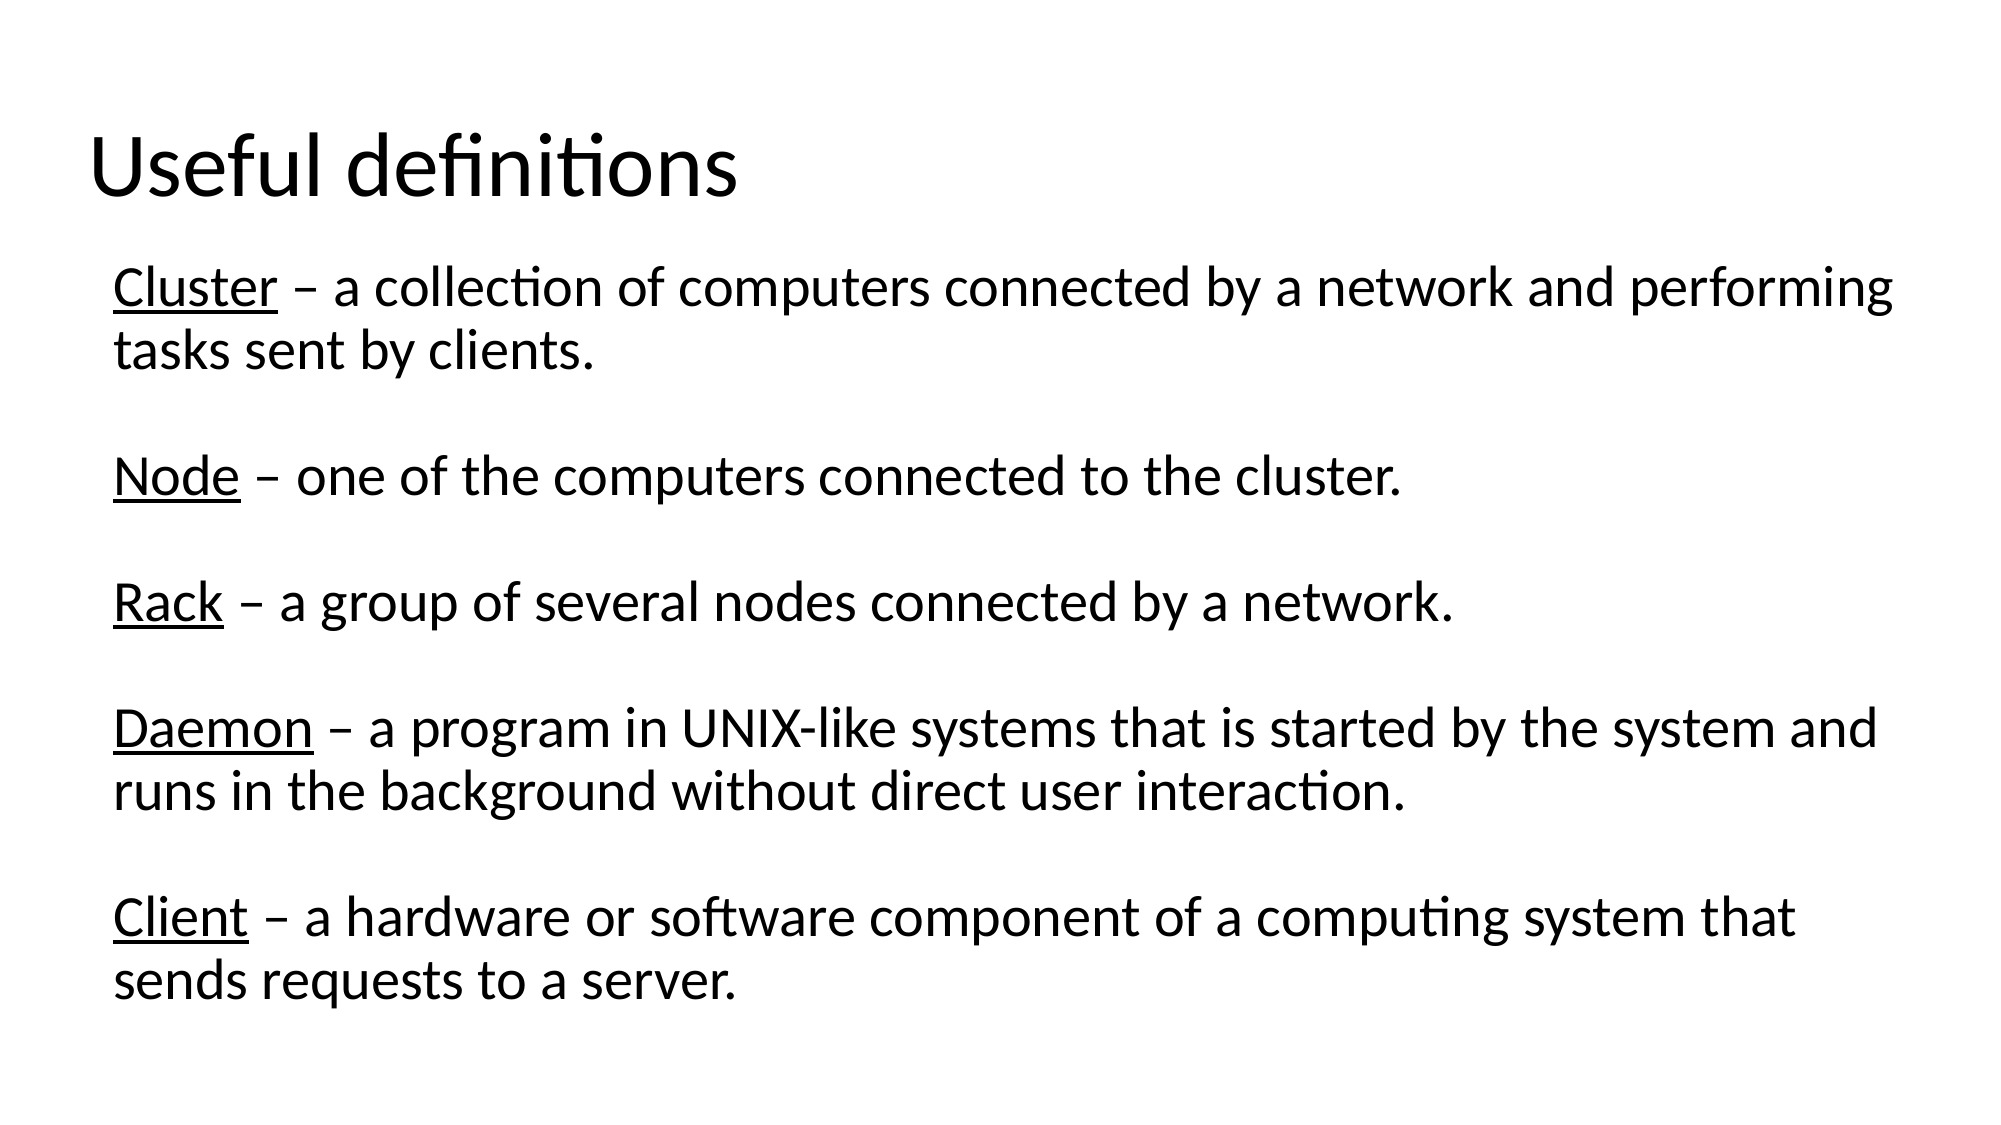

# Useful definitions
Cluster – a collection of computers connected by a network and performing tasks sent by clients.
Node – one of the computers connected to the cluster.
Rack – a group of several nodes connected by a network.
Daemon – a program in UNIX-like systems that is started by the system and runs in the background without direct user interaction.
Client – a hardware or software component of a computing system that sends requests to a server.